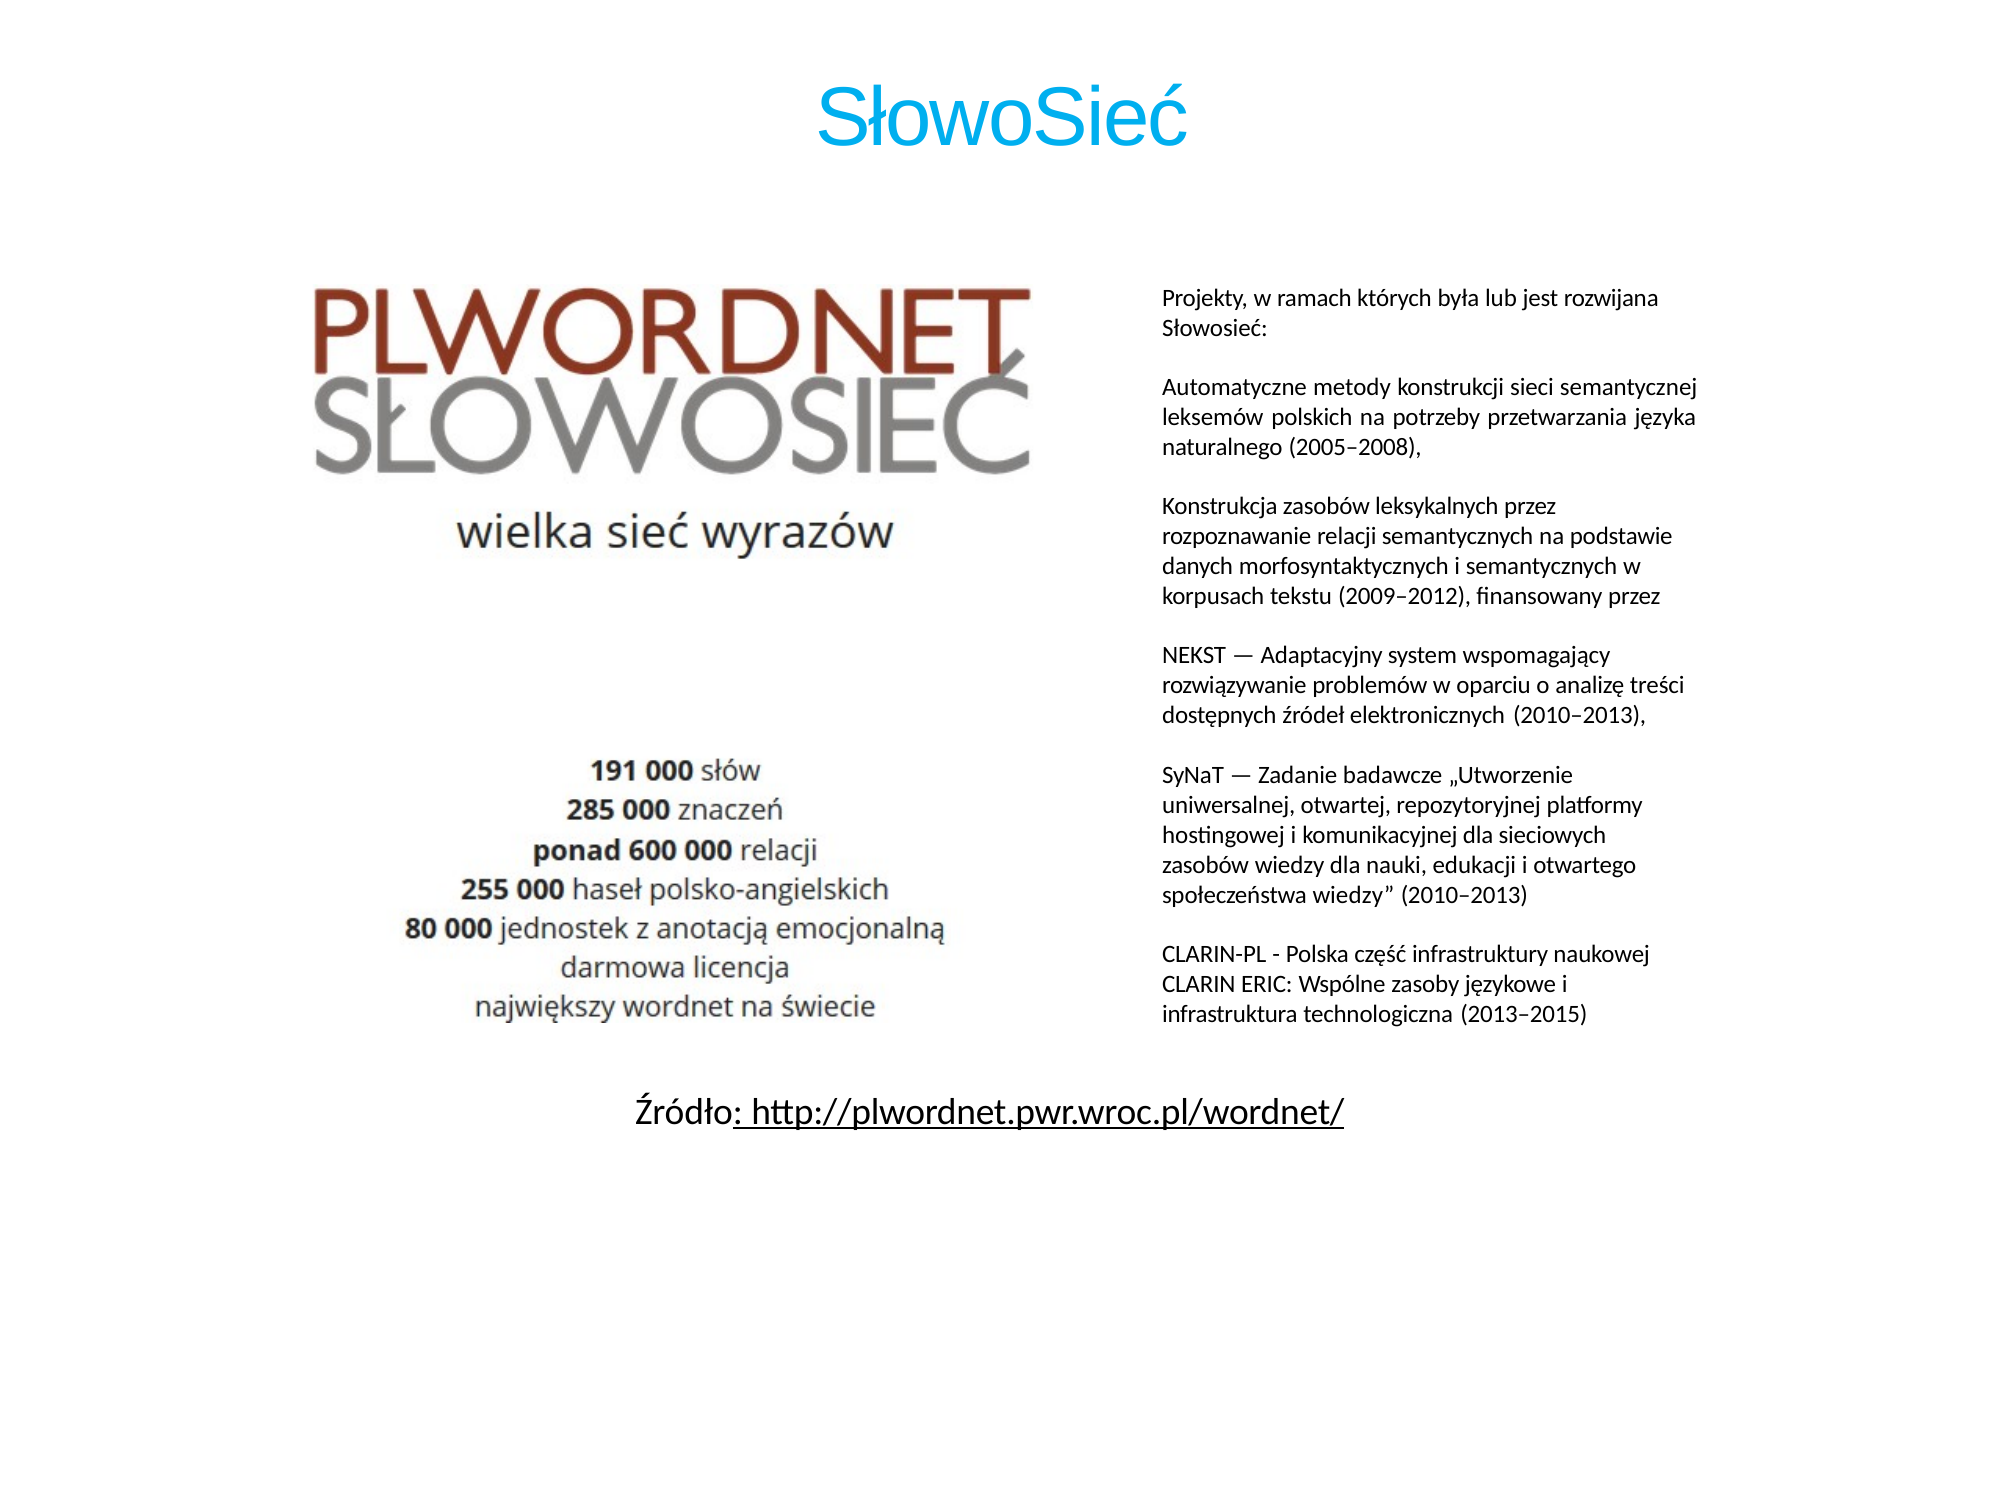

# SłowoSieć
Projekty, w ramach których była lub jest rozwijana  Słowosieć:

Automatyczne metody konstrukcji sieci semantycznej  leksemów polskich na potrzeby przetwarzania języka  naturalnego (2005–2008),

Konstrukcja zasobów leksykalnych przez  rozpoznawanie relacji semantycznych na podstawie  danych morfosyntaktycznych i semantycznych w  korpusach tekstu (2009–2012), finansowany przez

NEKST — Adaptacyjny system wspomagający  rozwiązywanie problemów w oparciu o analizę treści  dostępnych źródeł elektronicznych (2010–2013),

SyNaT — Zadanie badawcze „Utworzenie  uniwersalnej, otwartej, repozytoryjnej platformy  hostingowej i komunikacyjnej dla sieciowych  zasobów wiedzy dla nauki, edukacji i otwartego  społeczeństwa wiedzy” (2010–2013)

CLARIN-PL - Polska część infrastruktury naukowej  CLARIN ERIC: Wspólne zasoby językowe i  infrastruktura technologiczna (2013–2015)

Źródło: http://plwordnet.pwr.wroc.pl/wordnet/